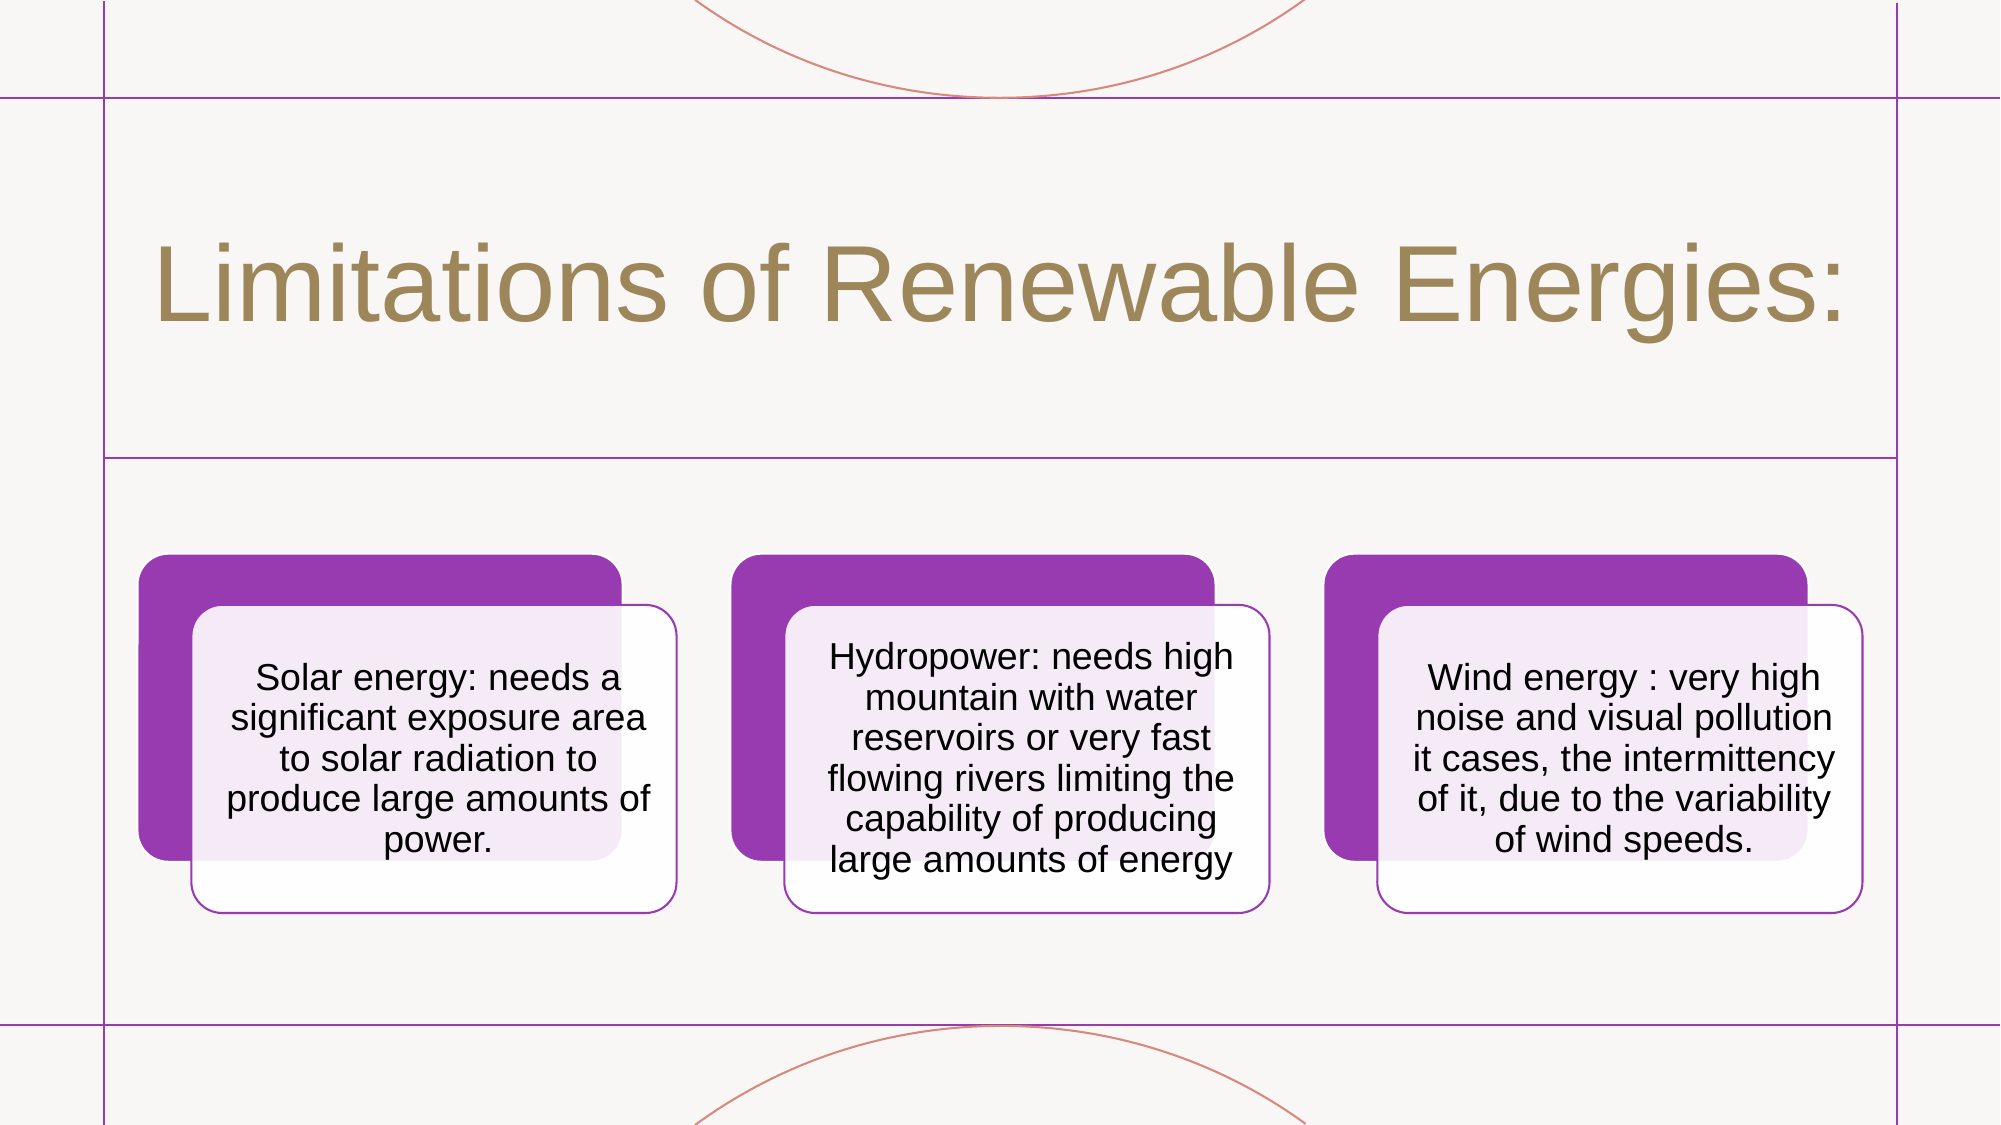

# Limitations of Renewable Energies:

Solar energy: needs a significant exposure area to solar radiation to produce large amounts of power.
Hydropower: needs high mountain with water reservoirs or very fast flowing rivers limiting the capability of producing large amounts of energy
Wind energy : very high noise and visual pollution it cases, the intermittency of it, due to the variability of wind speeds.